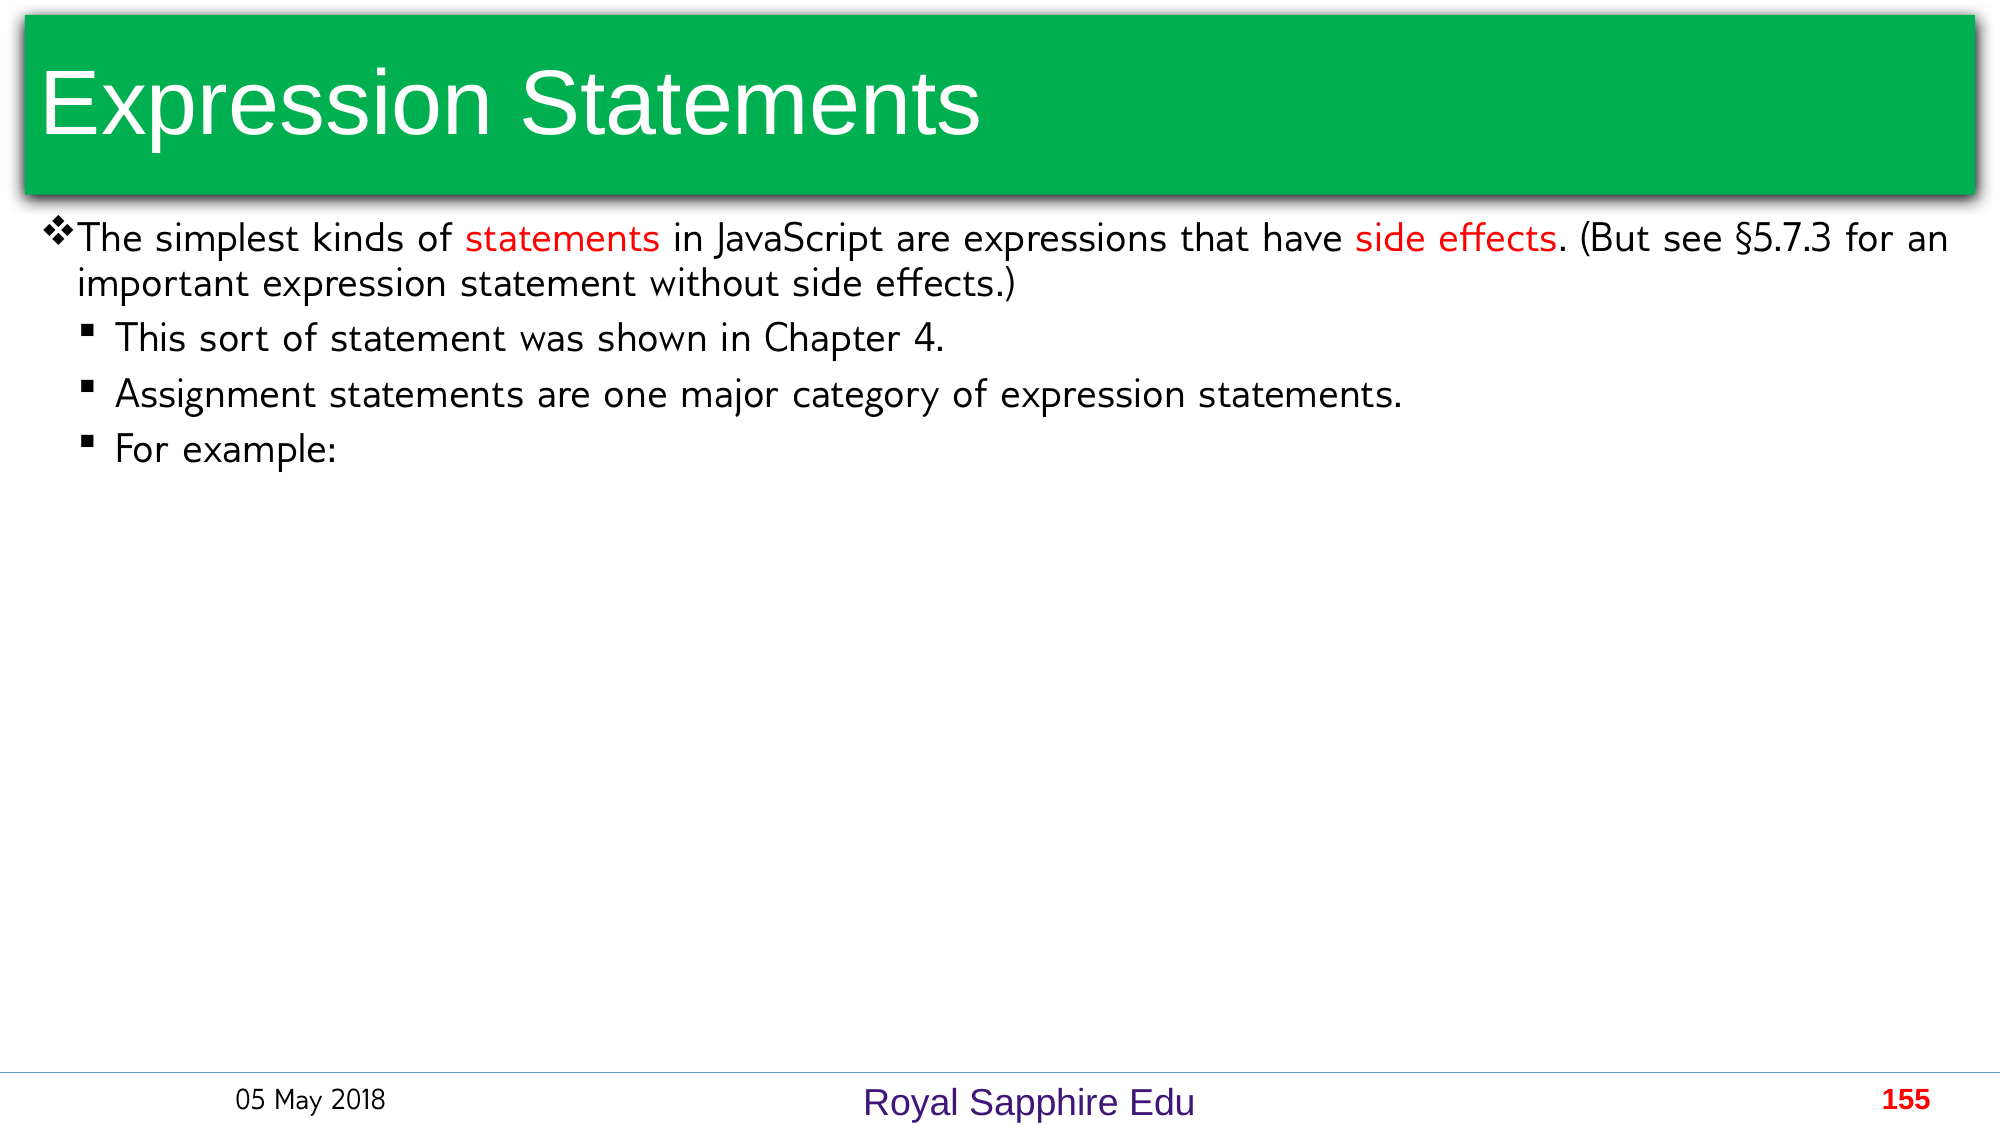

# Expression Statements
The simplest kinds of statements in JavaScript are expressions that have side effects. (But see §5.7.3 for an important expression statement without side effects.)
This sort of statement was shown in Chapter 4.
Assignment statements are one major category of expression statements.
For example:
05 May 2018
155